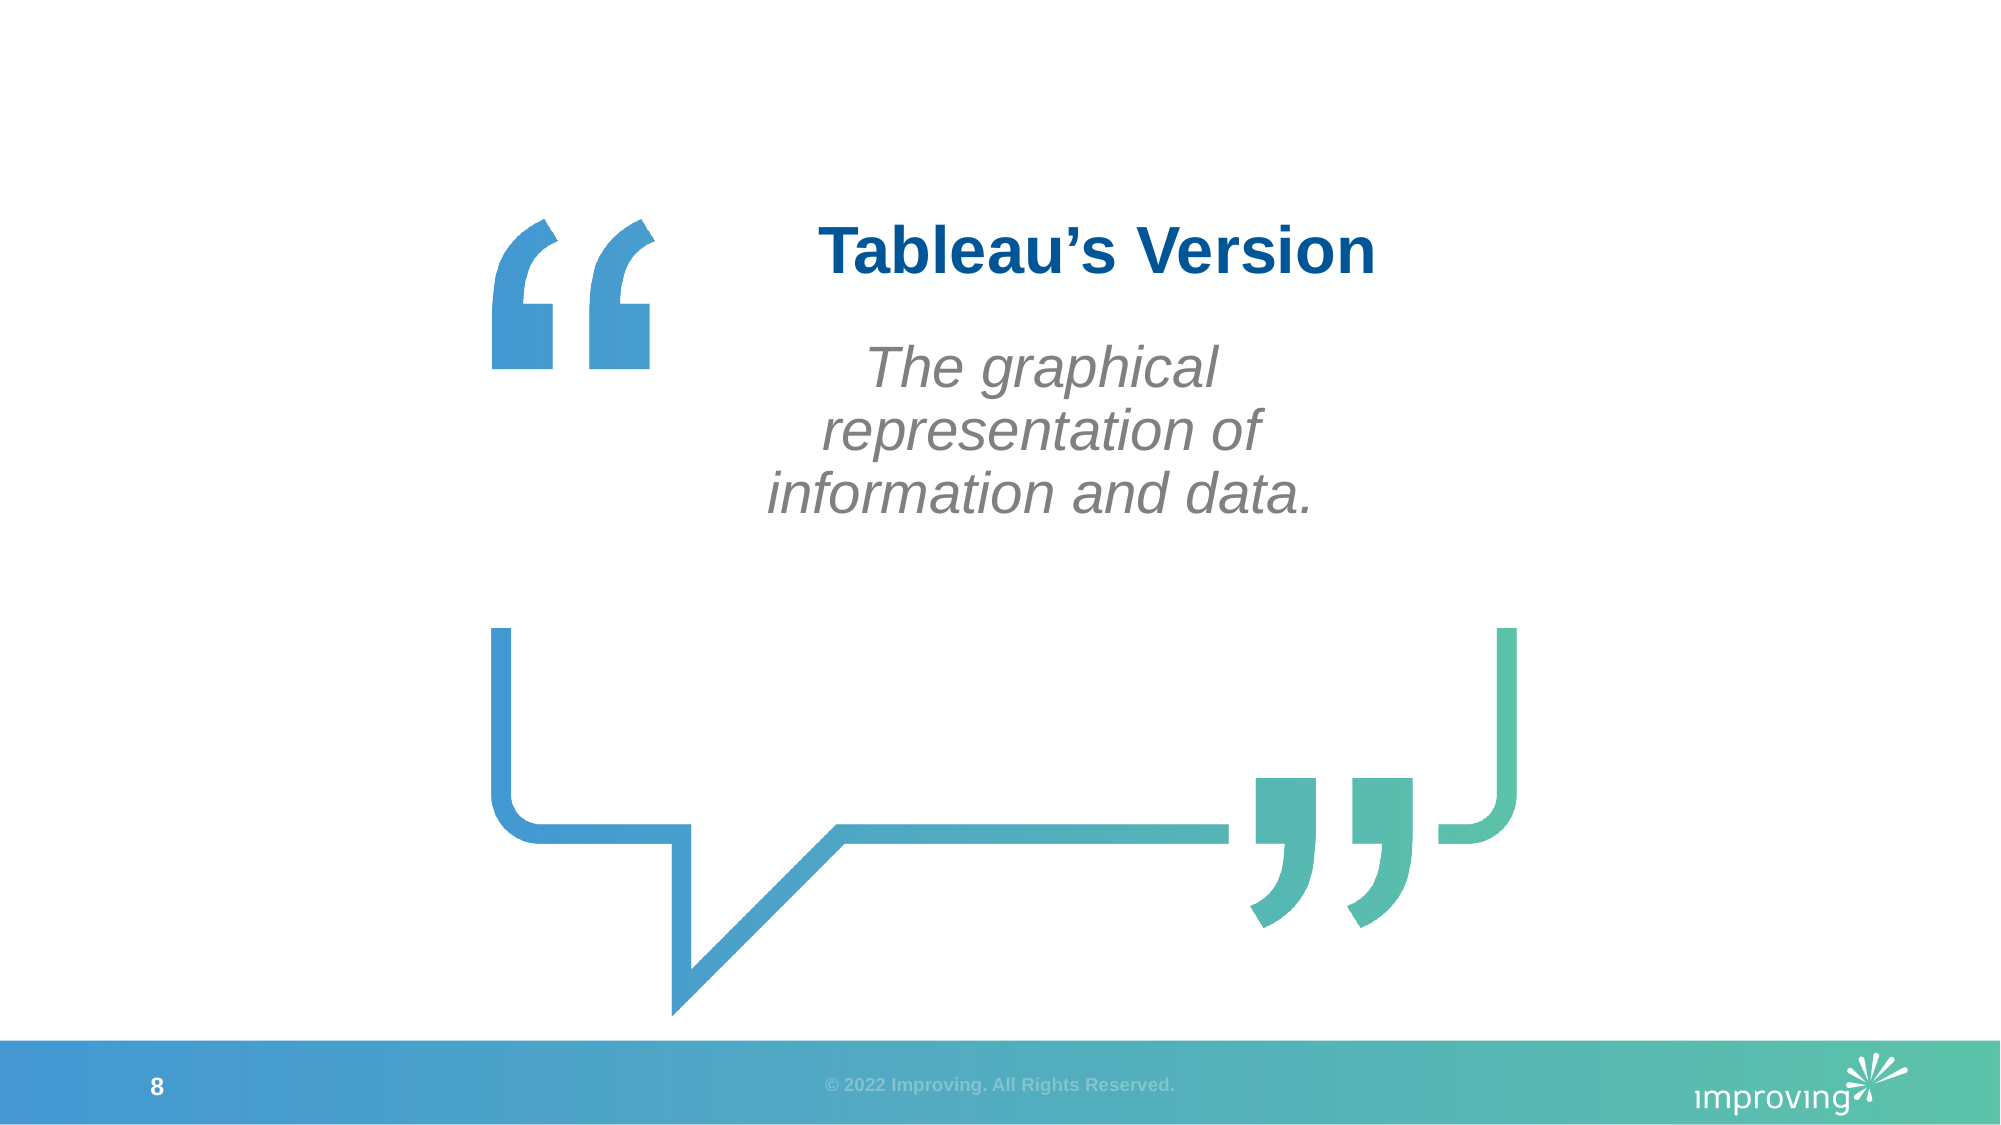

# Tableau’s Version
The graphical representation of information and data.